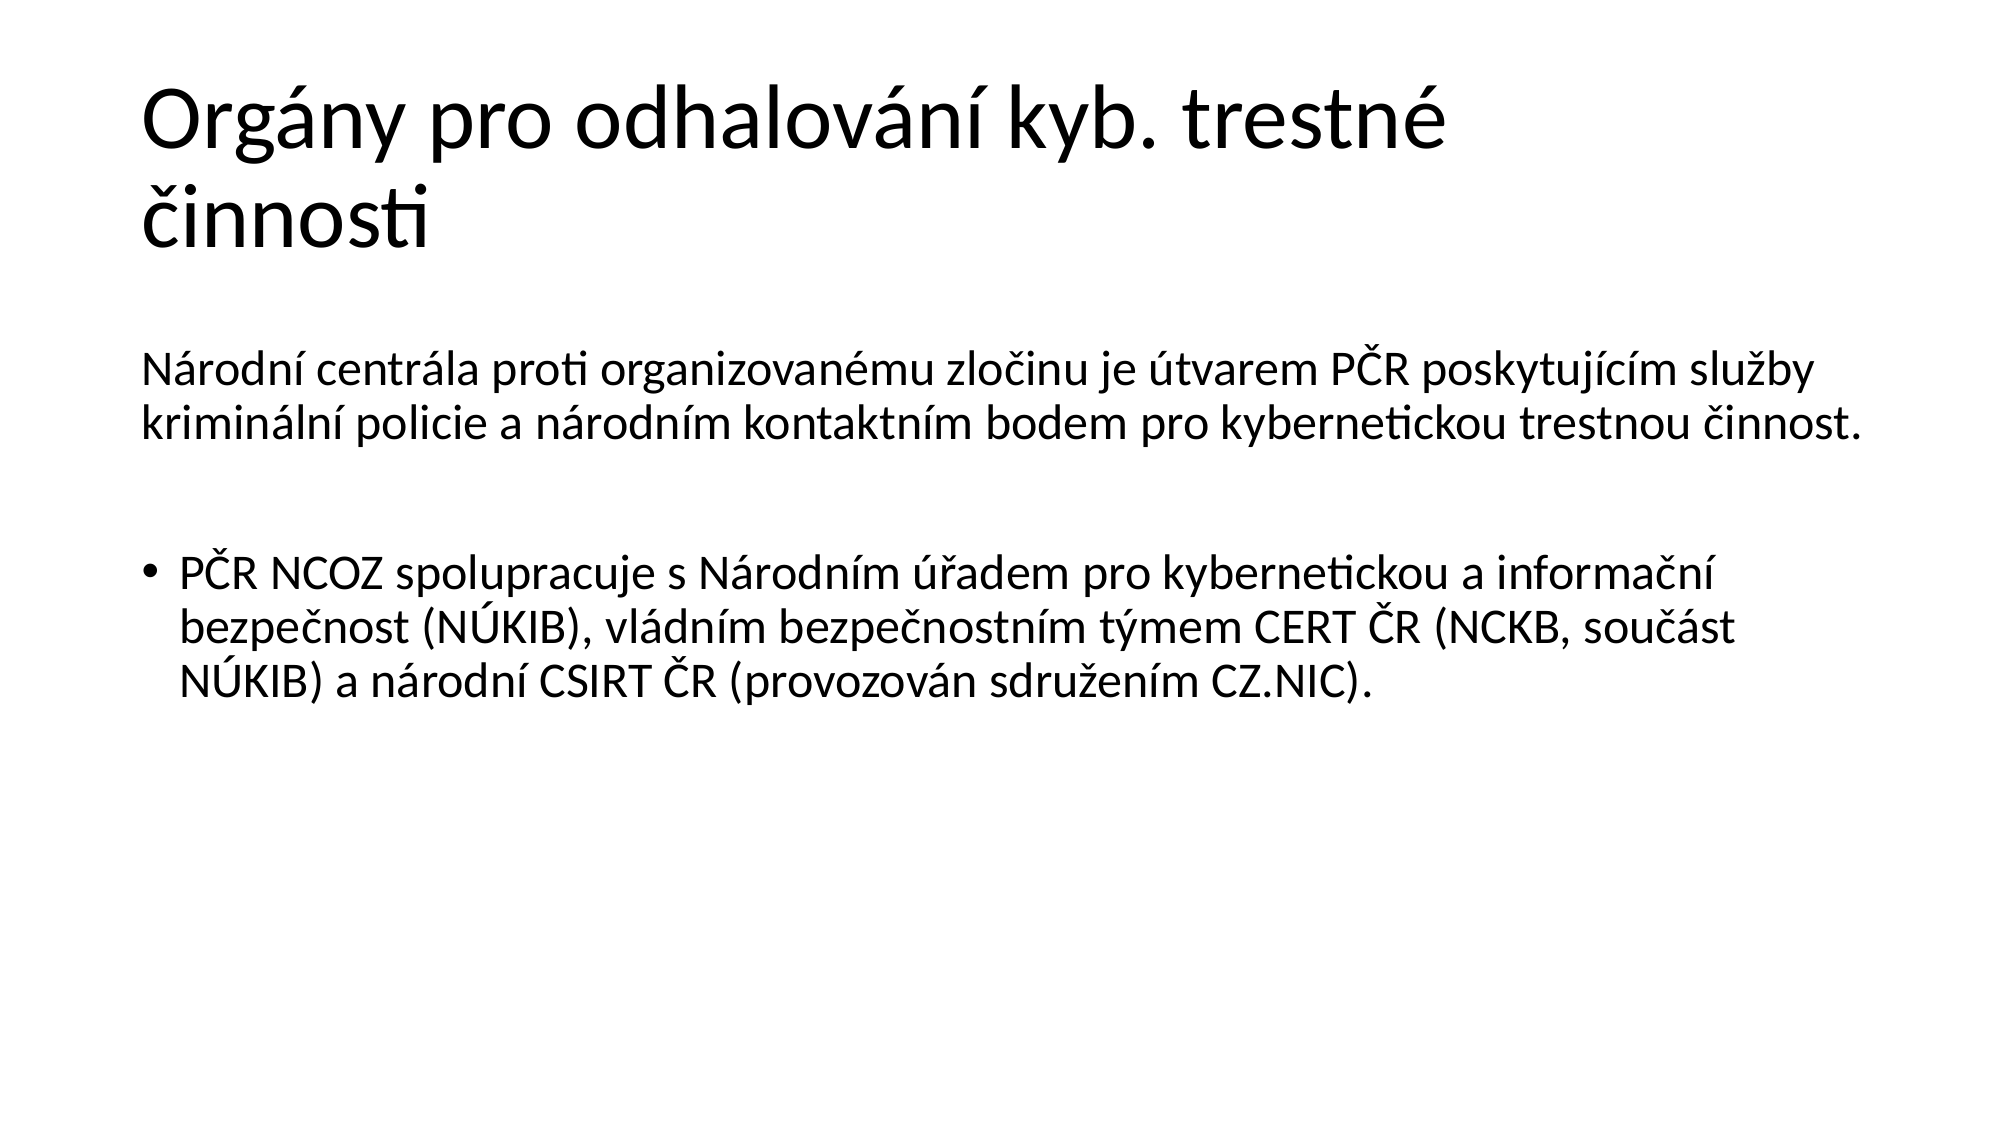

# Orgány pro odhalování kyb. trestné činnosti
Národní centrála proti organizovanému zločinu je útvarem PČR poskytujícím služby kriminální policie a národním kontaktním bodem pro kybernetickou trestnou činnost.

PČR NCOZ spolupracuje s Národním úřadem pro kybernetickou a informační bezpečnost (NÚKIB), vládním bezpečnostním týmem CERT ČR (NCKB, součást NÚKIB) a národní CSIRT ČR (provozován sdružením CZ.NIC).